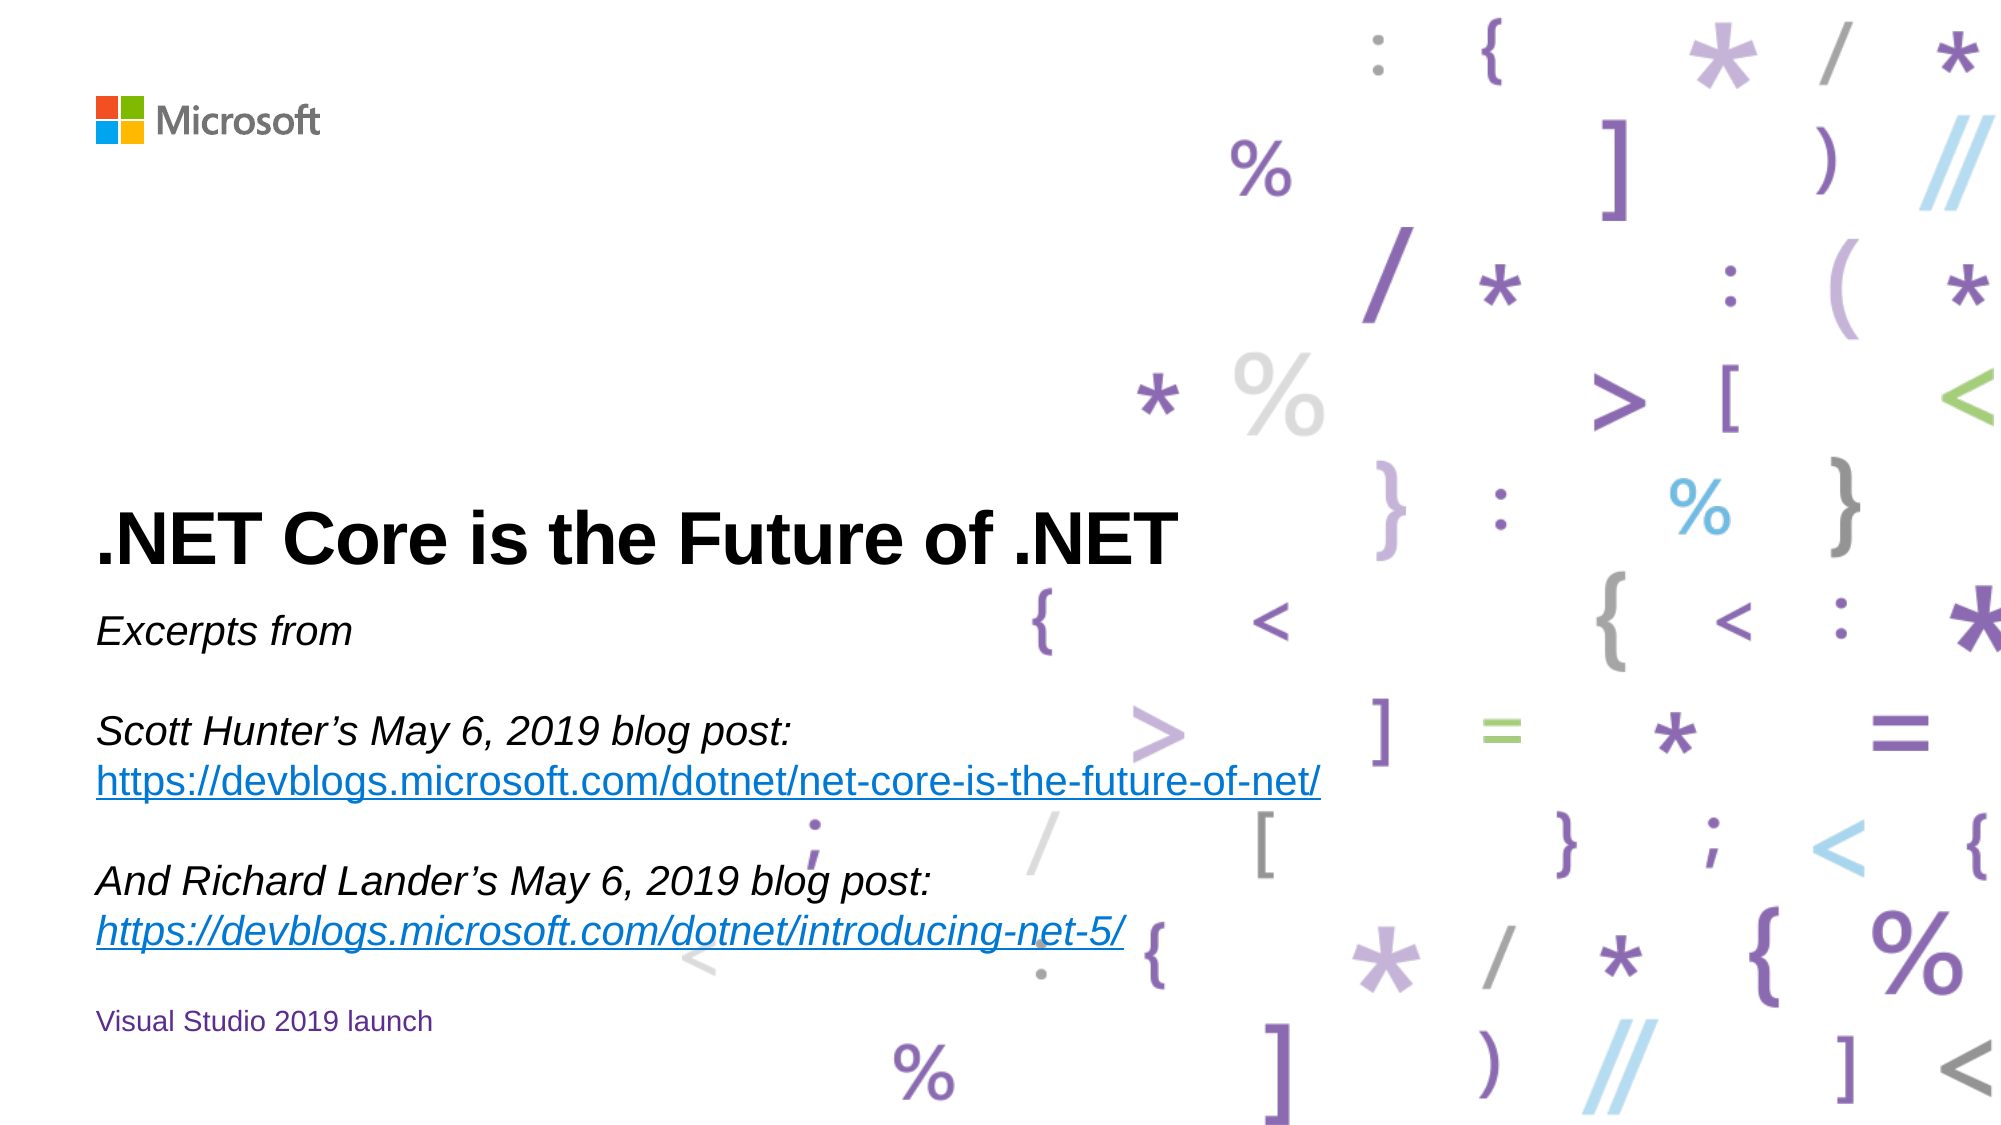

# .NET Core is the Future of .NET
Excerpts from

Scott Hunter’s May 6, 2019 blog post:
https://devblogs.microsoft.com/dotnet/net-core-is-the-future-of-net/

And Richard Lander’s May 6, 2019 blog post:
https://devblogs.microsoft.com/dotnet/introducing-net-5/